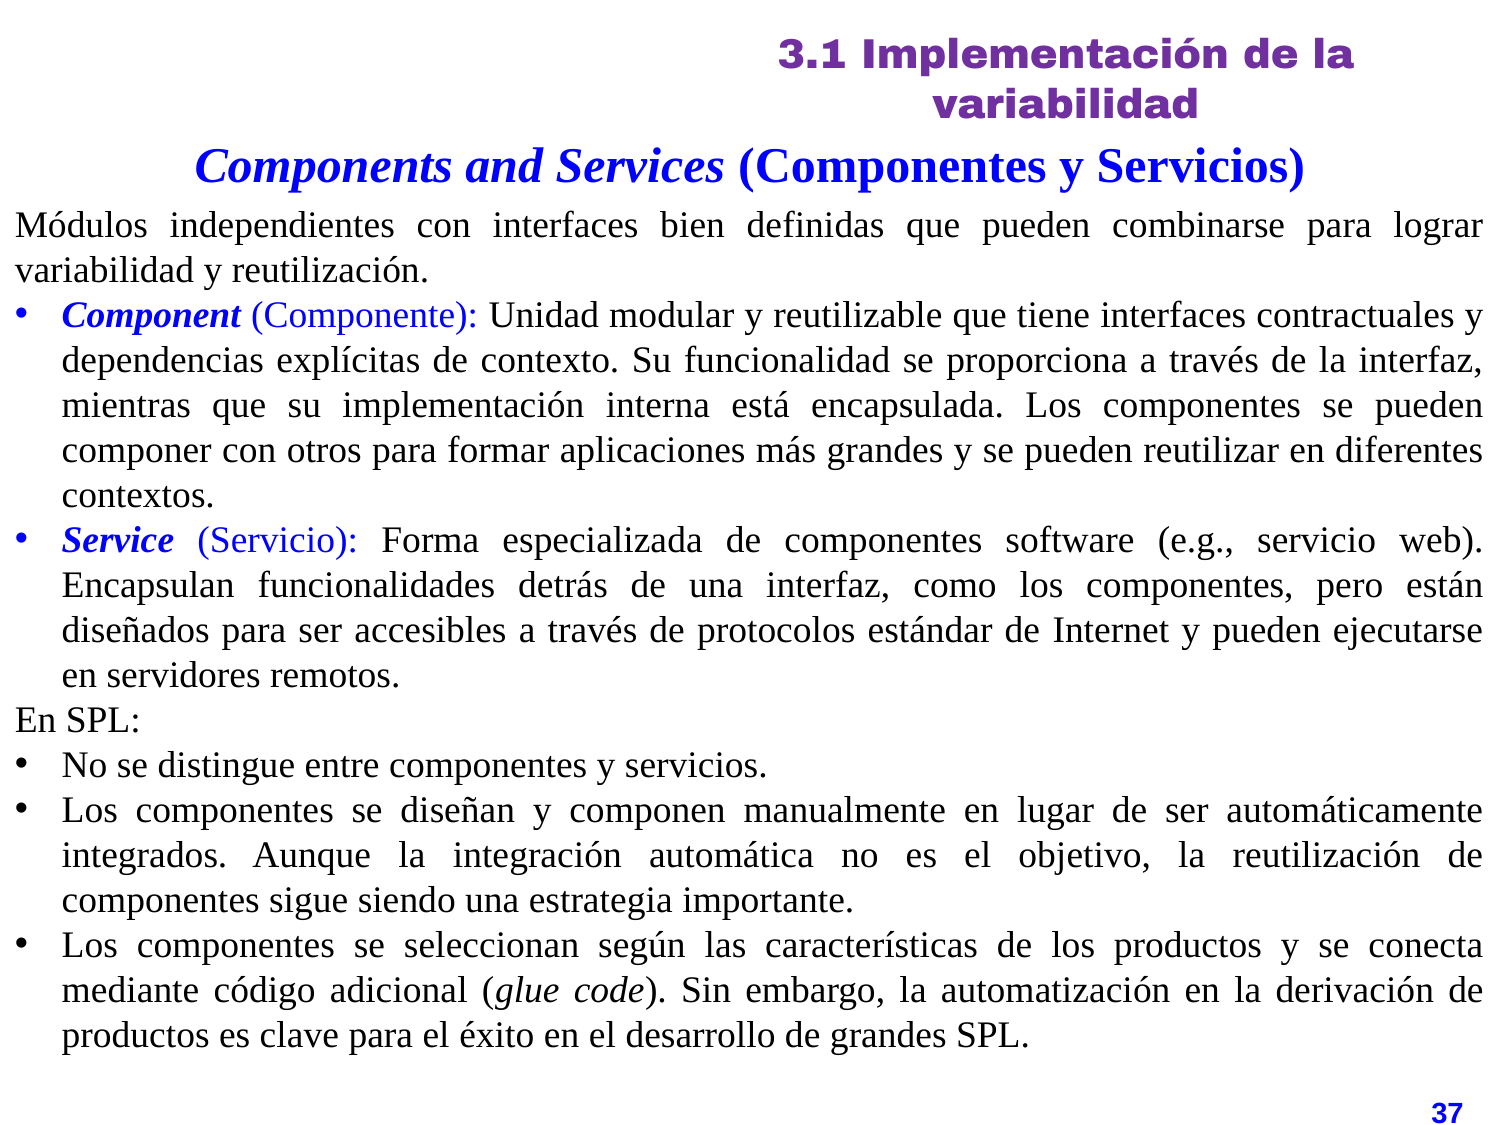

# 3.1 Implementación de la variabilidad
Components and Services (Componentes y Servicios)
Módulos independientes con interfaces bien definidas que pueden combinarse para lograr variabilidad y reutilización.
Component (Componente): Unidad modular y reutilizable que tiene interfaces contractuales y dependencias explícitas de contexto. Su funcionalidad se proporciona a través de la interfaz, mientras que su implementación interna está encapsulada. Los componentes se pueden componer con otros para formar aplicaciones más grandes y se pueden reutilizar en diferentes contextos.
Service (Servicio): Forma especializada de componentes software (e.g., servicio web). Encapsulan funcionalidades detrás de una interfaz, como los componentes, pero están diseñados para ser accesibles a través de protocolos estándar de Internet y pueden ejecutarse en servidores remotos.
En SPL:
No se distingue entre componentes y servicios.
Los componentes se diseñan y componen manualmente en lugar de ser automáticamente integrados. Aunque la integración automática no es el objetivo, la reutilización de componentes sigue siendo una estrategia importante.
Los componentes se seleccionan según las características de los productos y se conecta mediante código adicional (glue code). Sin embargo, la automatización en la derivación de productos es clave para el éxito en el desarrollo de grandes SPL.